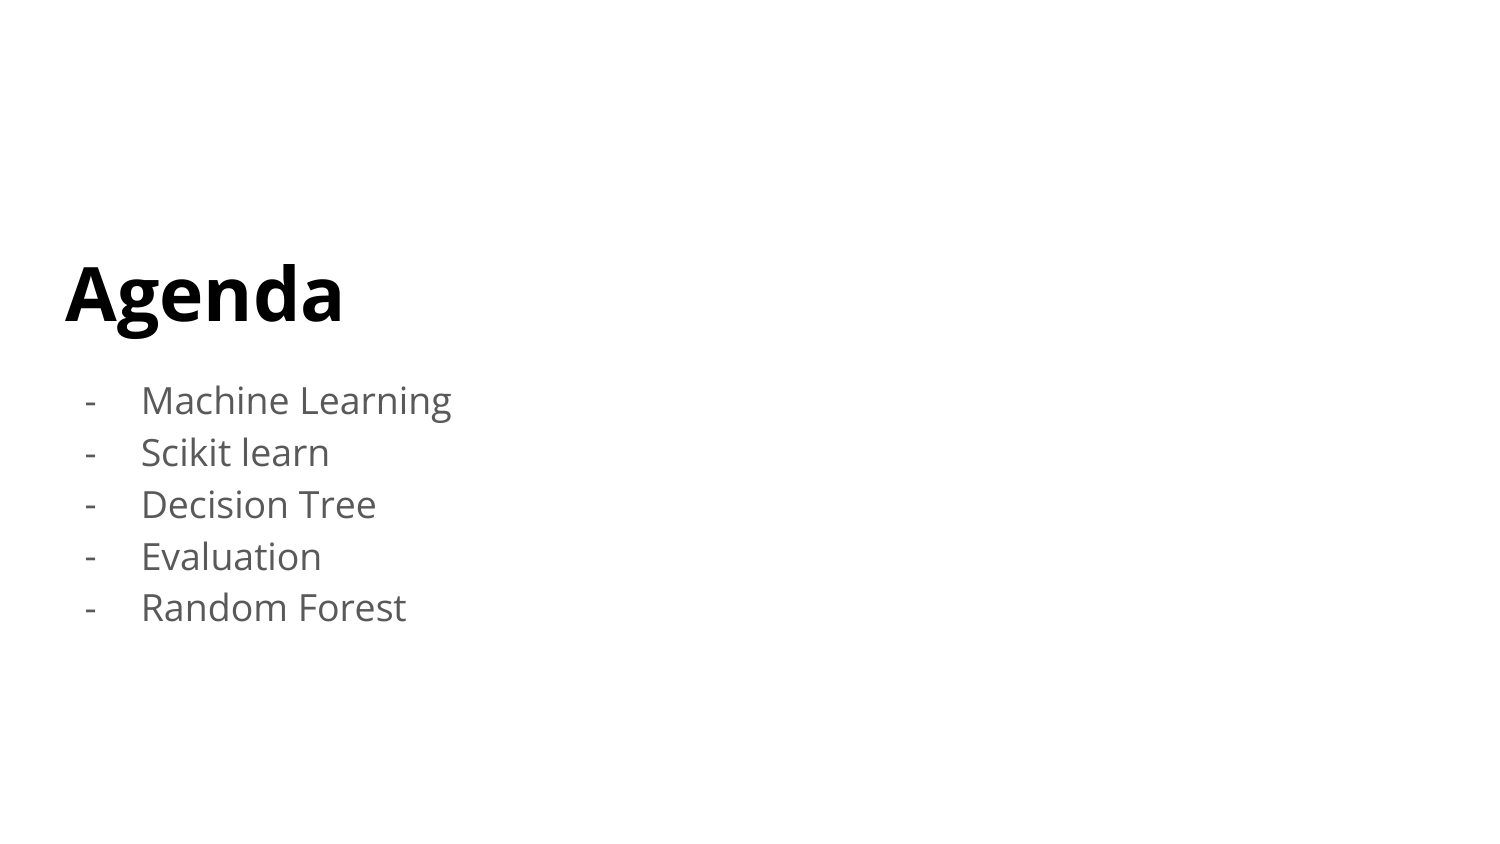

Agenda
Machine Learning
Scikit learn
Decision Tree
Evaluation
Random Forest